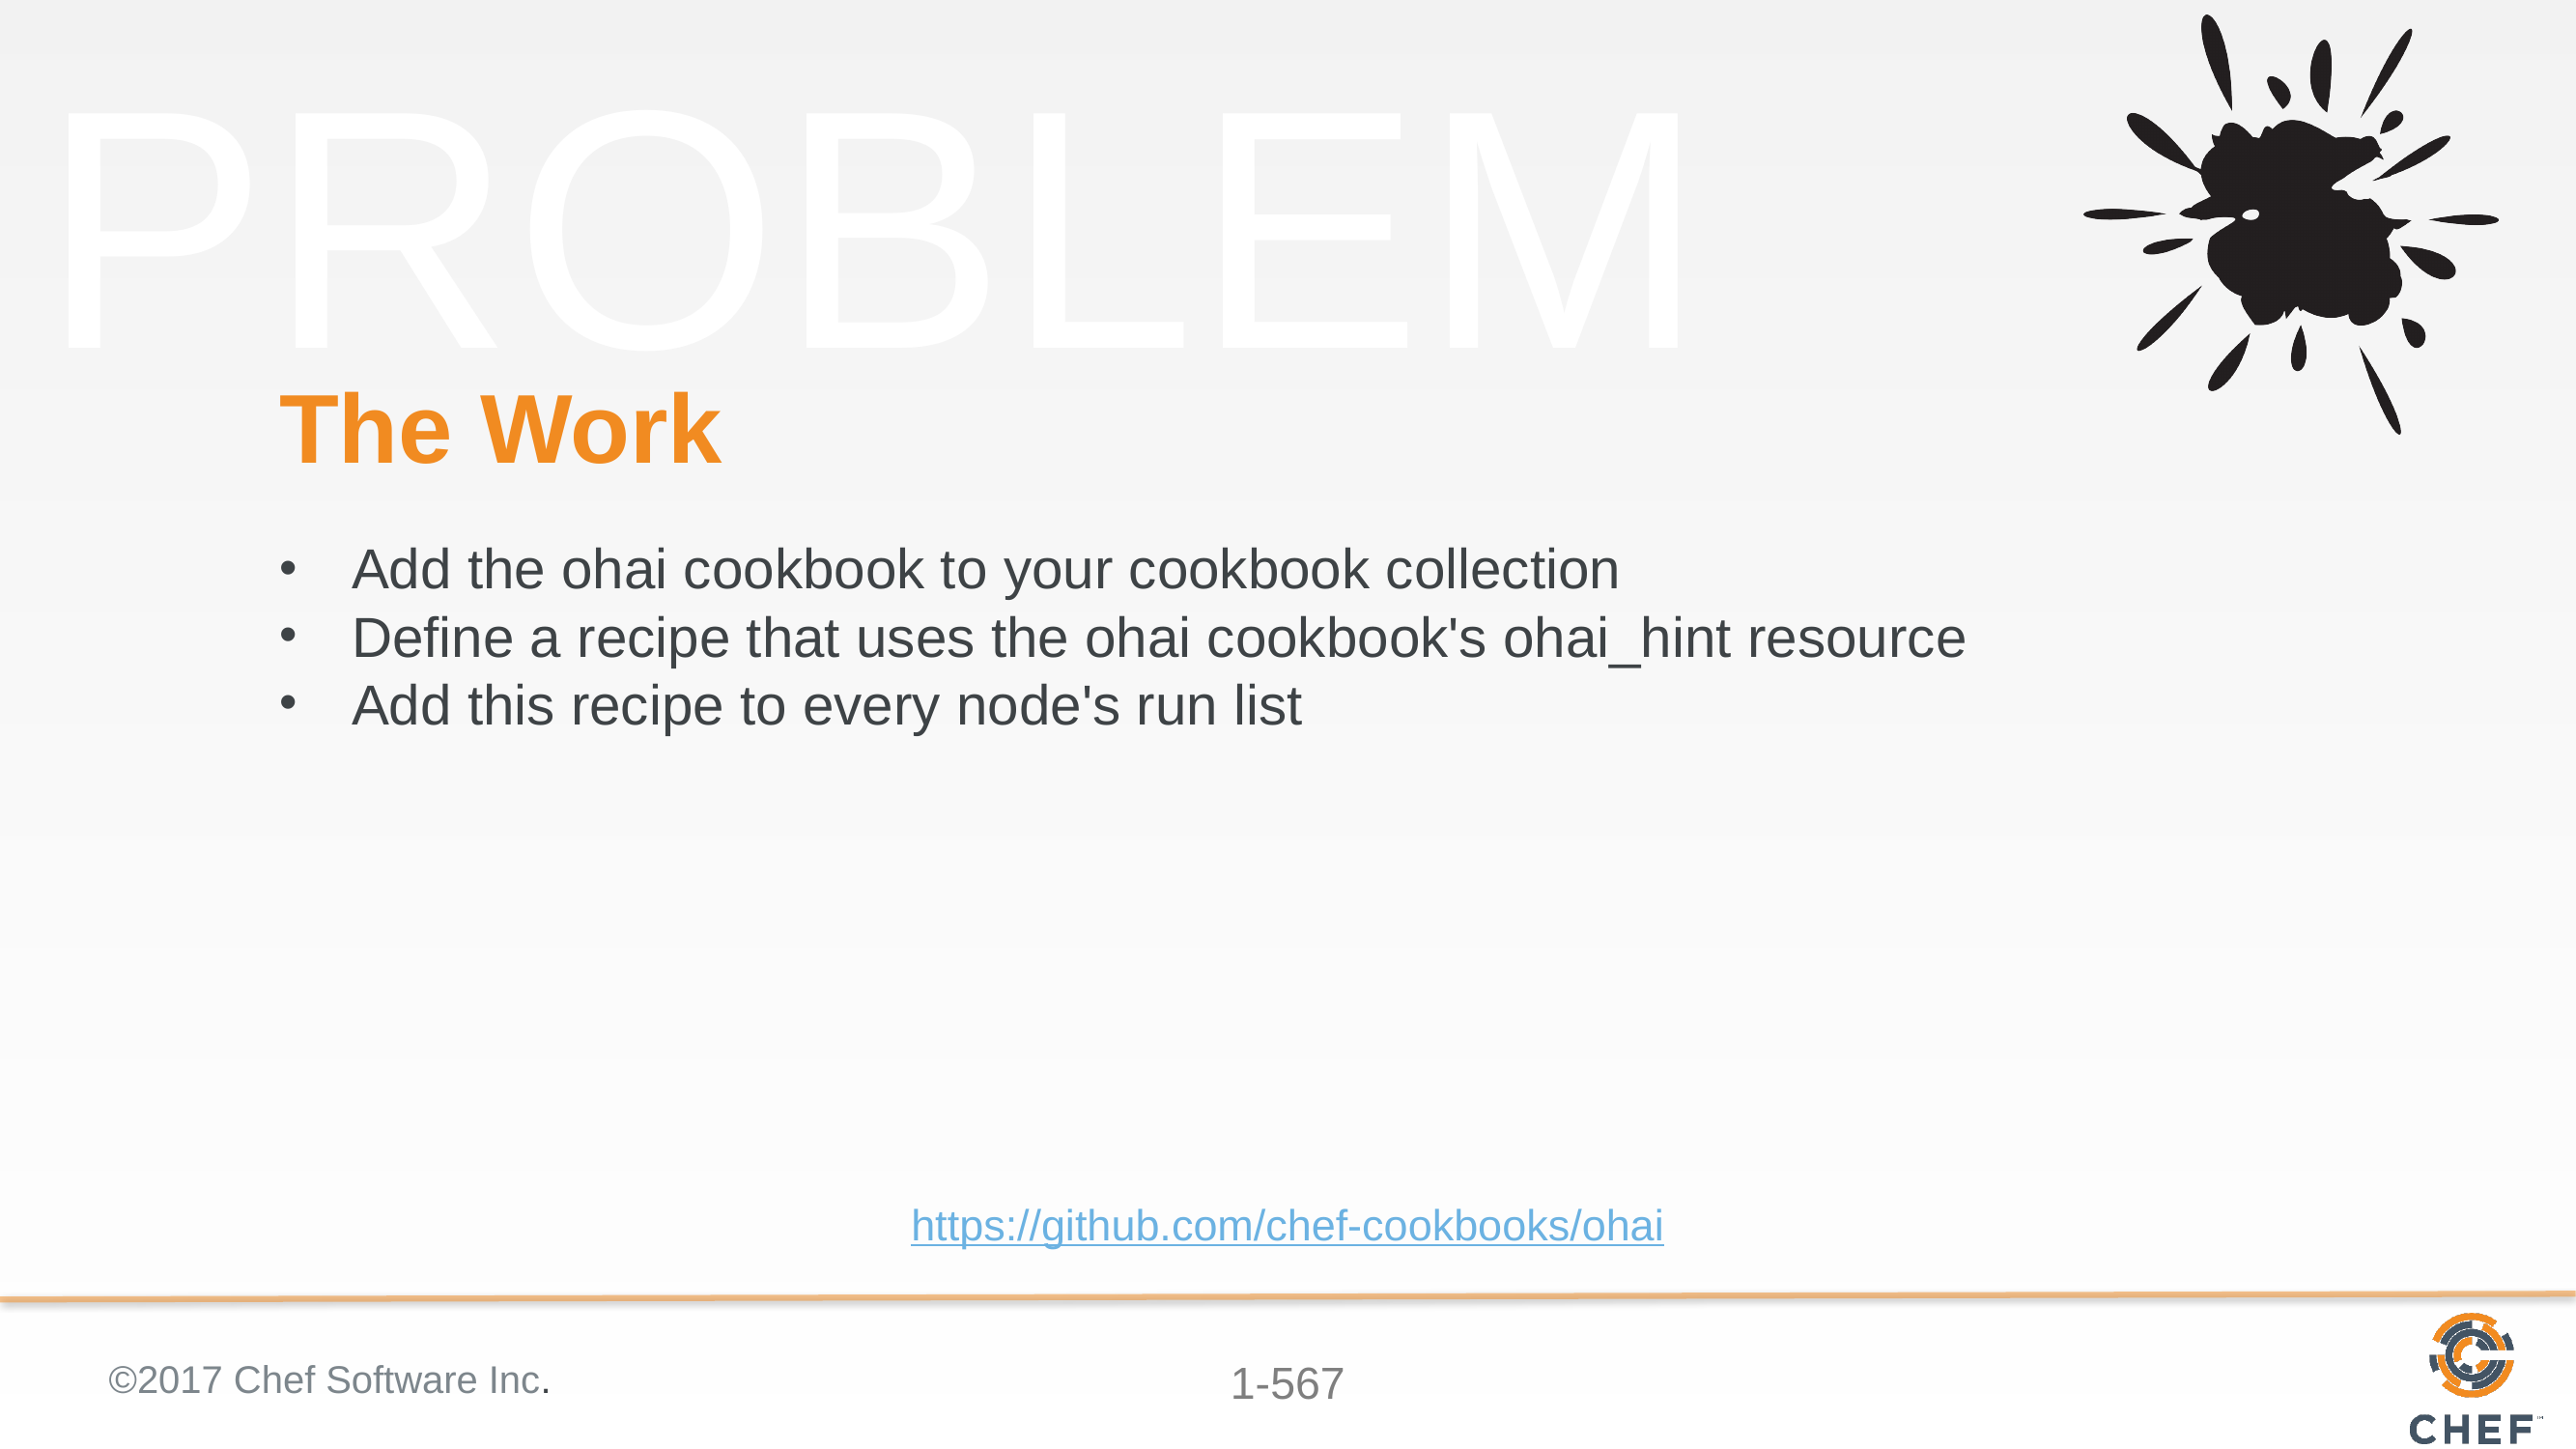

# The Work
Add the ohai cookbook to your cookbook collection
Define a recipe that uses the ohai cookbook's ohai_hint resource
Add this recipe to every node's run list
https://github.com/chef-cookbooks/ohai